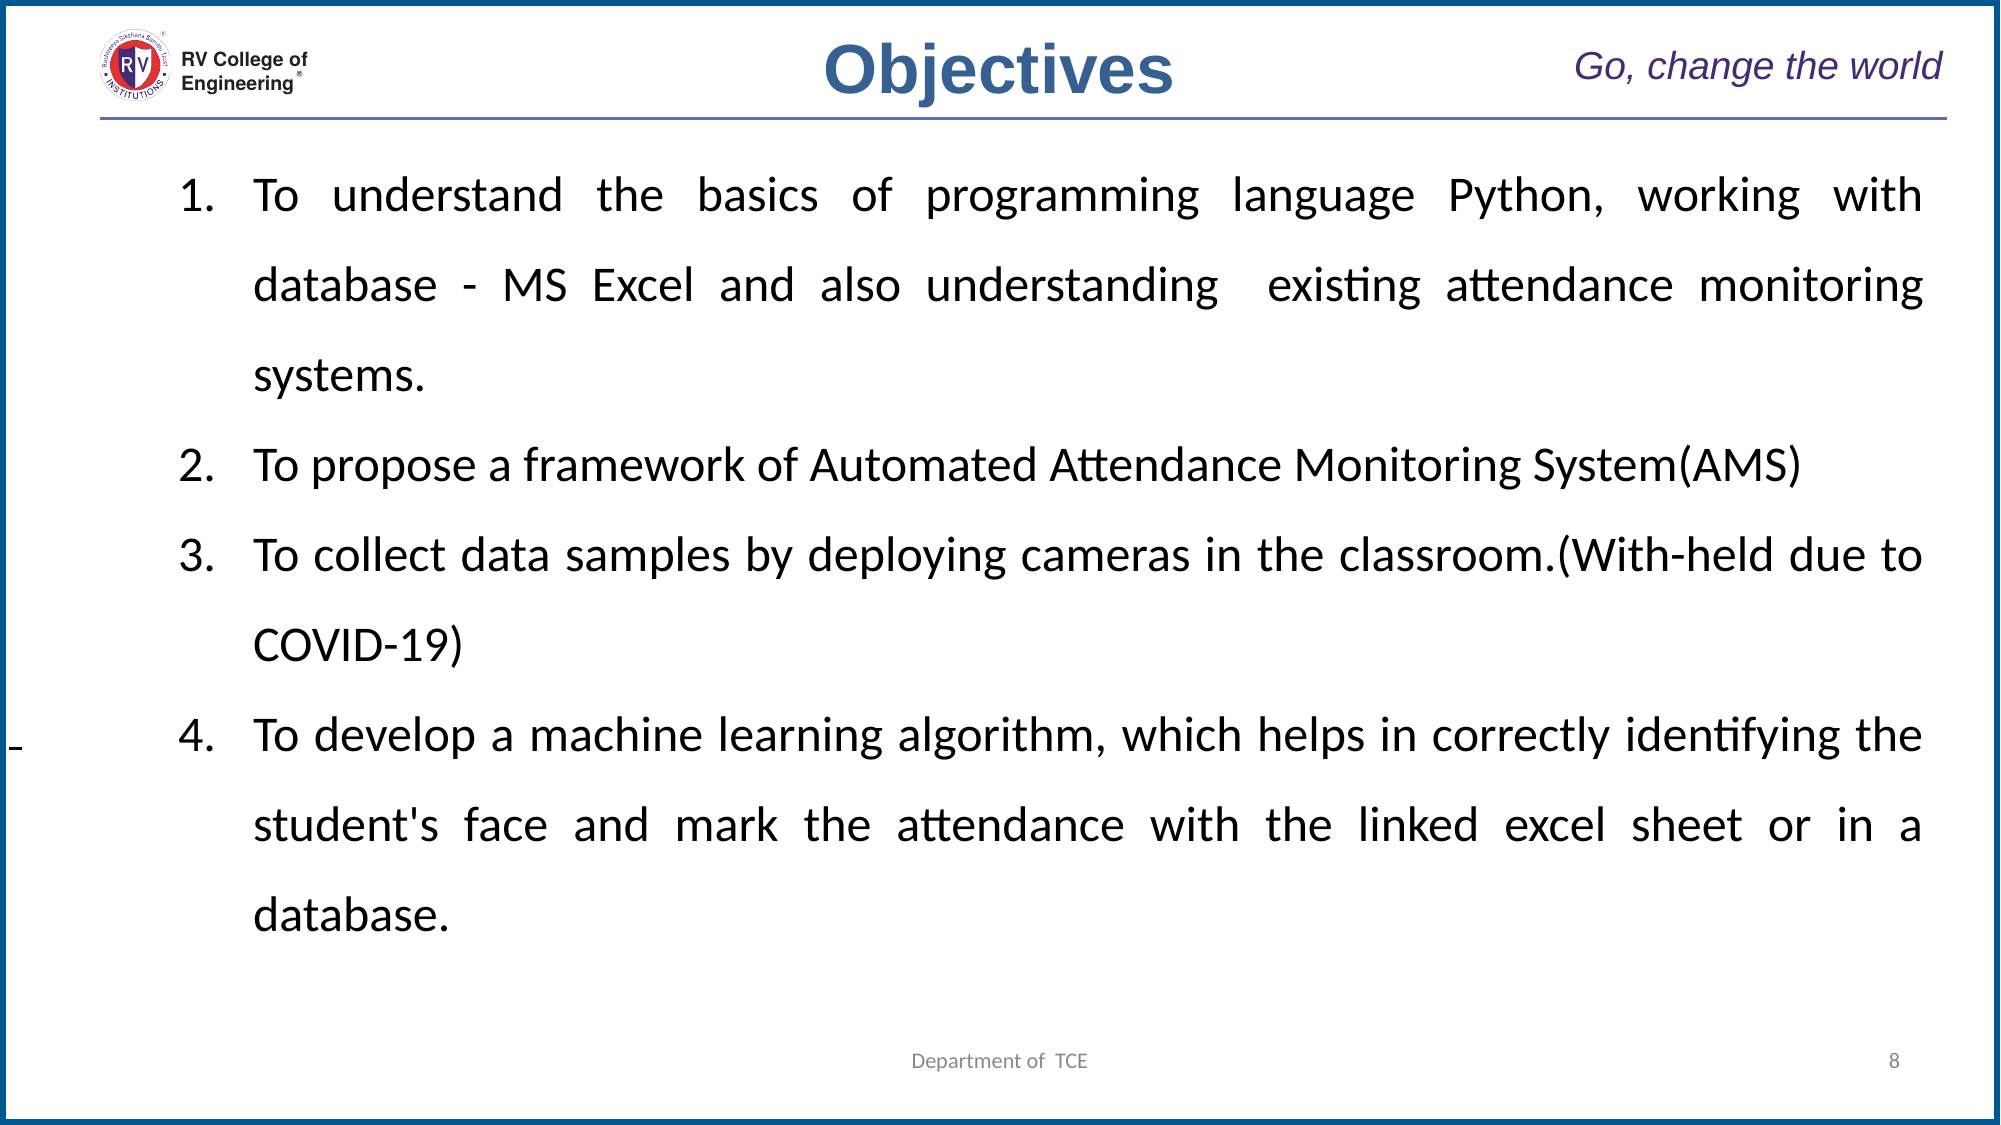

Objectives

# Go, change the world
RV College of
Engineering

To understand the basics of programming language Python, working with database - MS Excel and also understanding  existing attendance monitoring systems.
To propose a framework of Automated Attendance Monitoring System(AMS)
To collect data samples by deploying cameras in the classroom.(With-held due to COVID-19)
To develop a machine learning algorithm, which helps in correctly identifying the student's face and mark the attendance with the linked excel sheet or in a database.

Department of  TCE
8